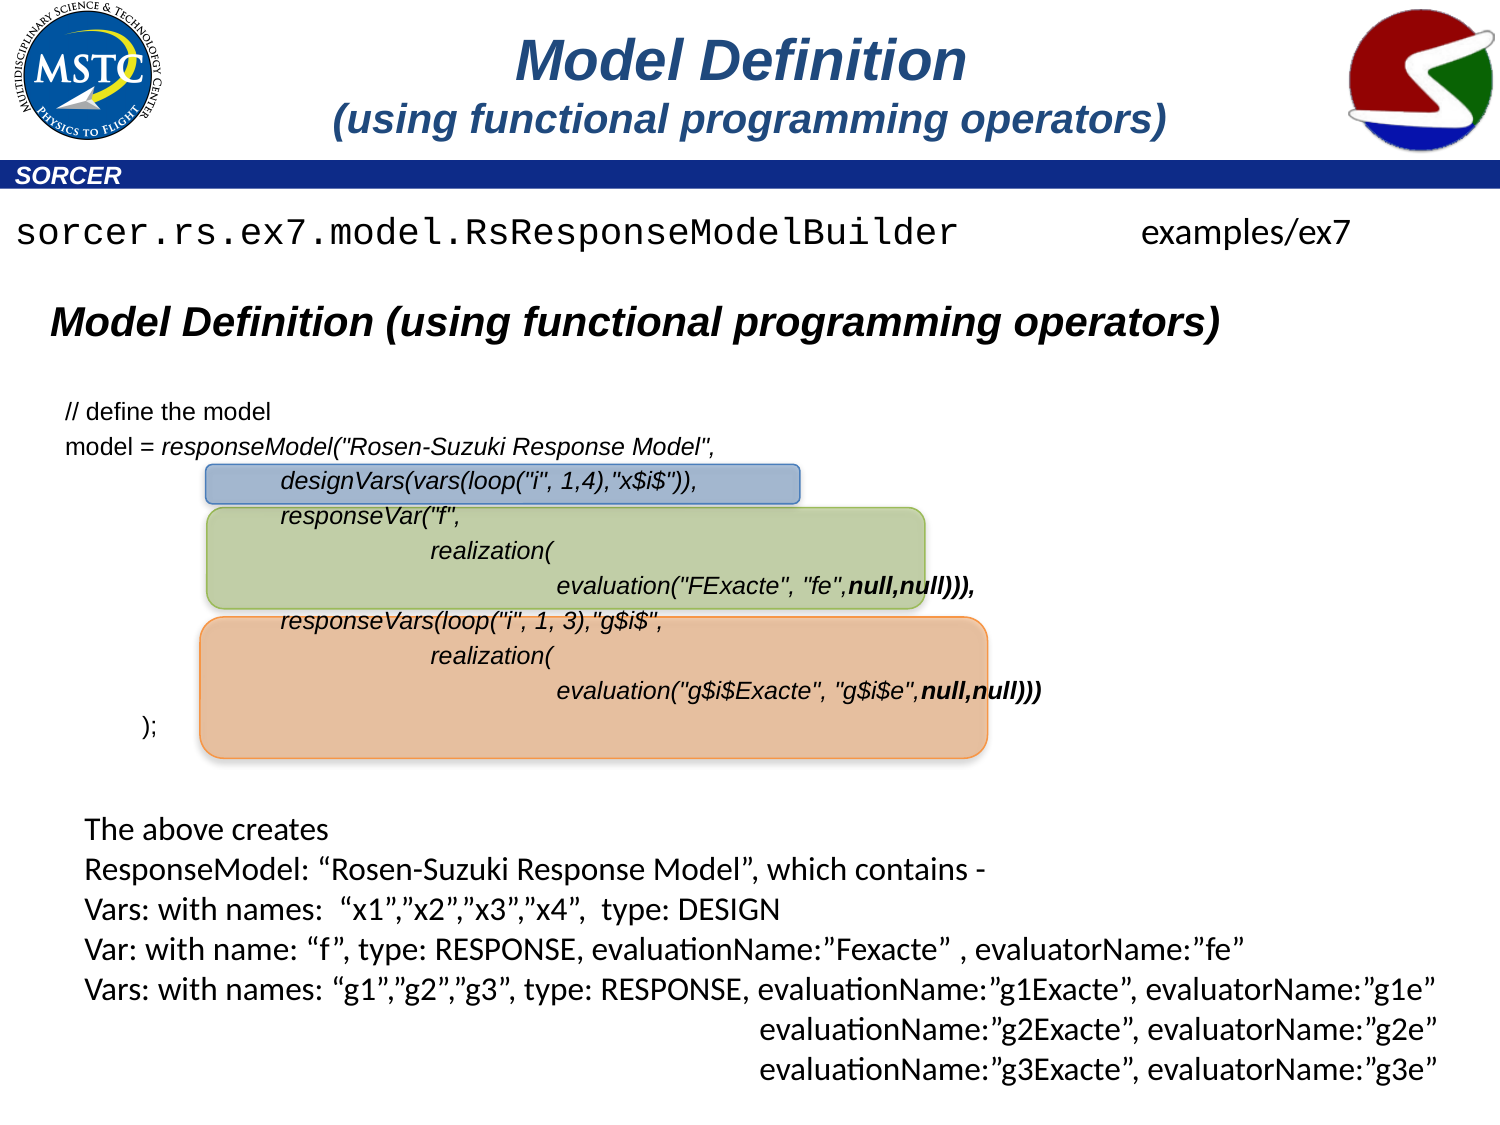

# Model Definition (using functional programming operators)
sorcer.rs.ex7.model.RsResponseModelBuilder
examples/ex7
Model Definition (using functional programming operators)
// define the model
model = responseModel("Rosen-Suzuki Response Model",
		designVars(vars(loop("i", 1,4),"x$i$")),
		responseVar("f",
			realization(
			                  evaluation("FExacte", "fe",null,null))),
		responseVars(loop("i", 1, 3),"g$i$",
			realization(
			                  evaluation("g$i$Exacte", "g$i$e",null,null)))
           );

The above creates
ResponseModel: “Rosen-Suzuki Response Model”, which contains -
Vars: with names:  “x1”,”x2”,”x3”,”x4”,  type: DESIGN
Var: with name: “f”, type: RESPONSE, evaluationName:”Fexacte” , evaluatorName:”fe”
Vars: with names: “g1”,”g2”,”g3”, type: RESPONSE, evaluationName:”g1Exacte”, evaluatorName:”g1e”
				          evaluationName:”g2Exacte”, evaluatorName:”g2e”
				          evaluationName:”g3Exacte”, evaluatorName:”g3e”